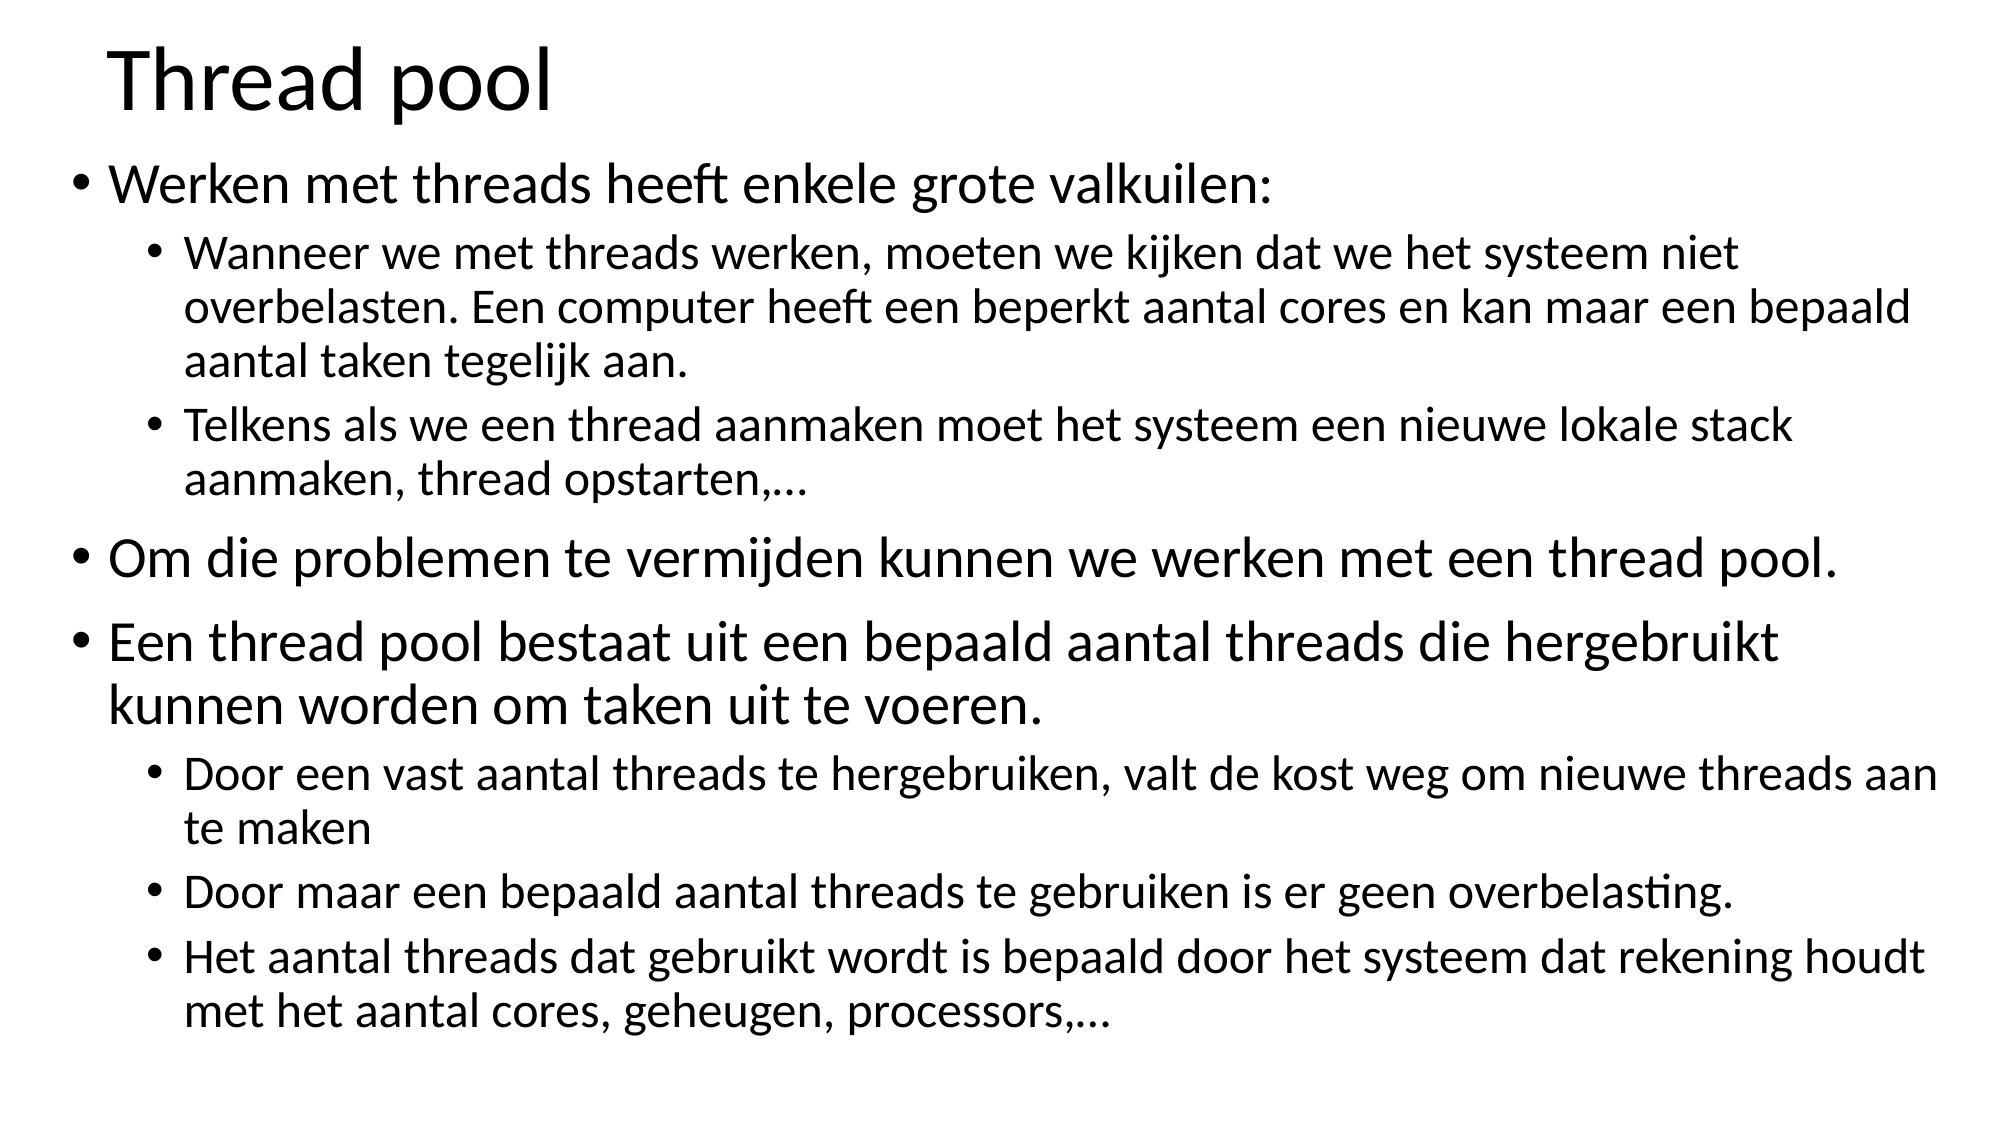

# Thread pool
Werken met threads heeft enkele grote valkuilen:
Wanneer we met threads werken, moeten we kijken dat we het systeem niet overbelasten. Een computer heeft een beperkt aantal cores en kan maar een bepaald aantal taken tegelijk aan.
Telkens als we een thread aanmaken moet het systeem een nieuwe lokale stack aanmaken, thread opstarten,…
Om die problemen te vermijden kunnen we werken met een thread pool.
Een thread pool bestaat uit een bepaald aantal threads die hergebruikt kunnen worden om taken uit te voeren.
Door een vast aantal threads te hergebruiken, valt de kost weg om nieuwe threads aan te maken
Door maar een bepaald aantal threads te gebruiken is er geen overbelasting.
Het aantal threads dat gebruikt wordt is bepaald door het systeem dat rekening houdt met het aantal cores, geheugen, processors,…